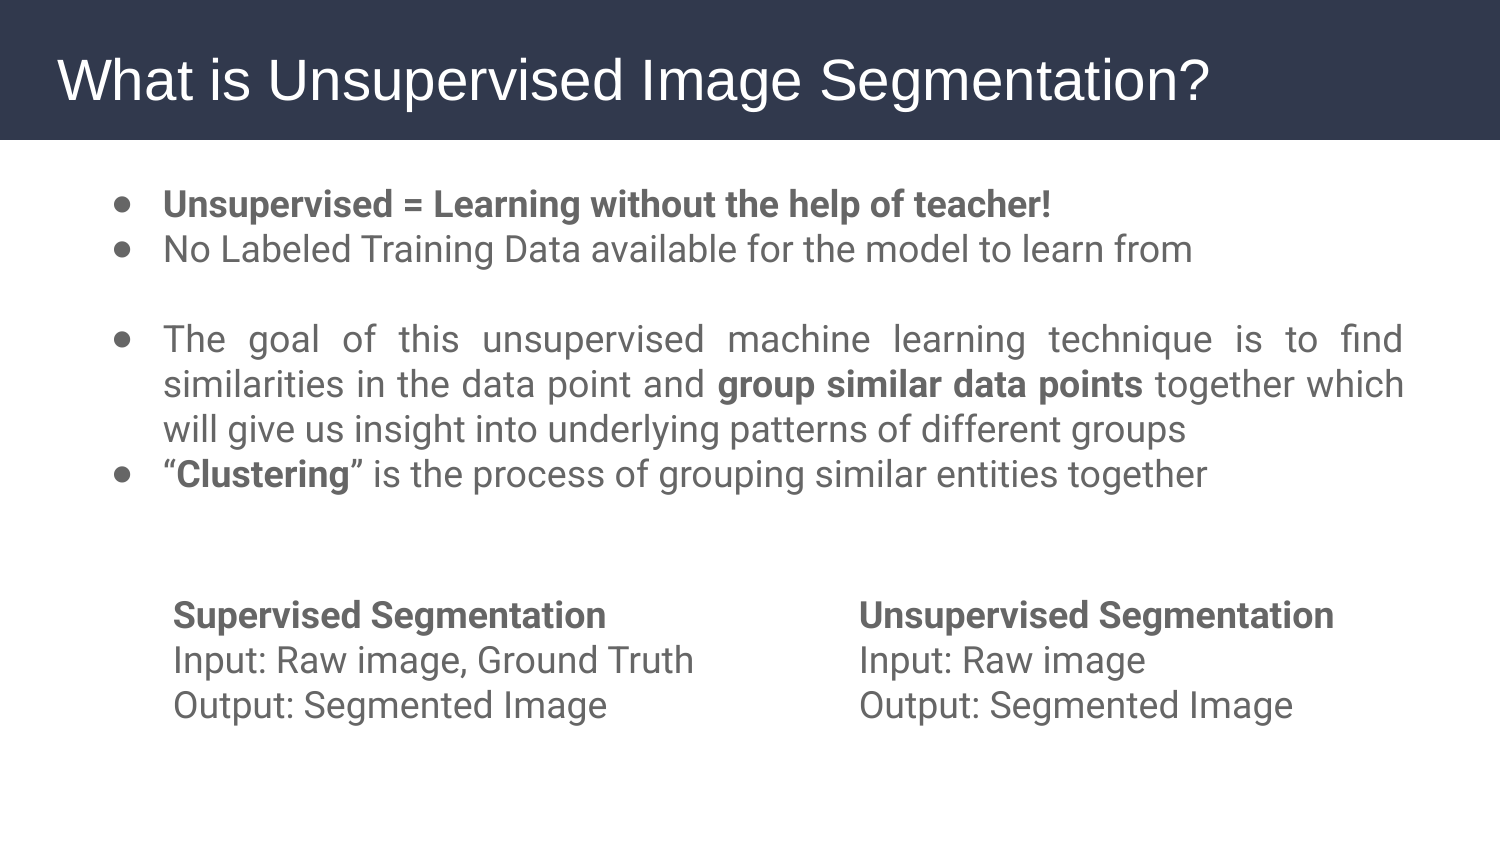

# What is Unsupervised Image Segmentation?
Unsupervised = Learning without the help of teacher!
No Labeled Training Data available for the model to learn from

The goal of this unsupervised machine learning technique is to find similarities in the data point and group similar data points together which will give us insight into underlying patterns of different groups
“Clustering” is the process of grouping similar entities together

Supervised Segmentation
Input: Raw image, Ground Truth
Output: Segmented Image

Unsupervised Segmentation
Input: Raw image
Output: Segmented Image